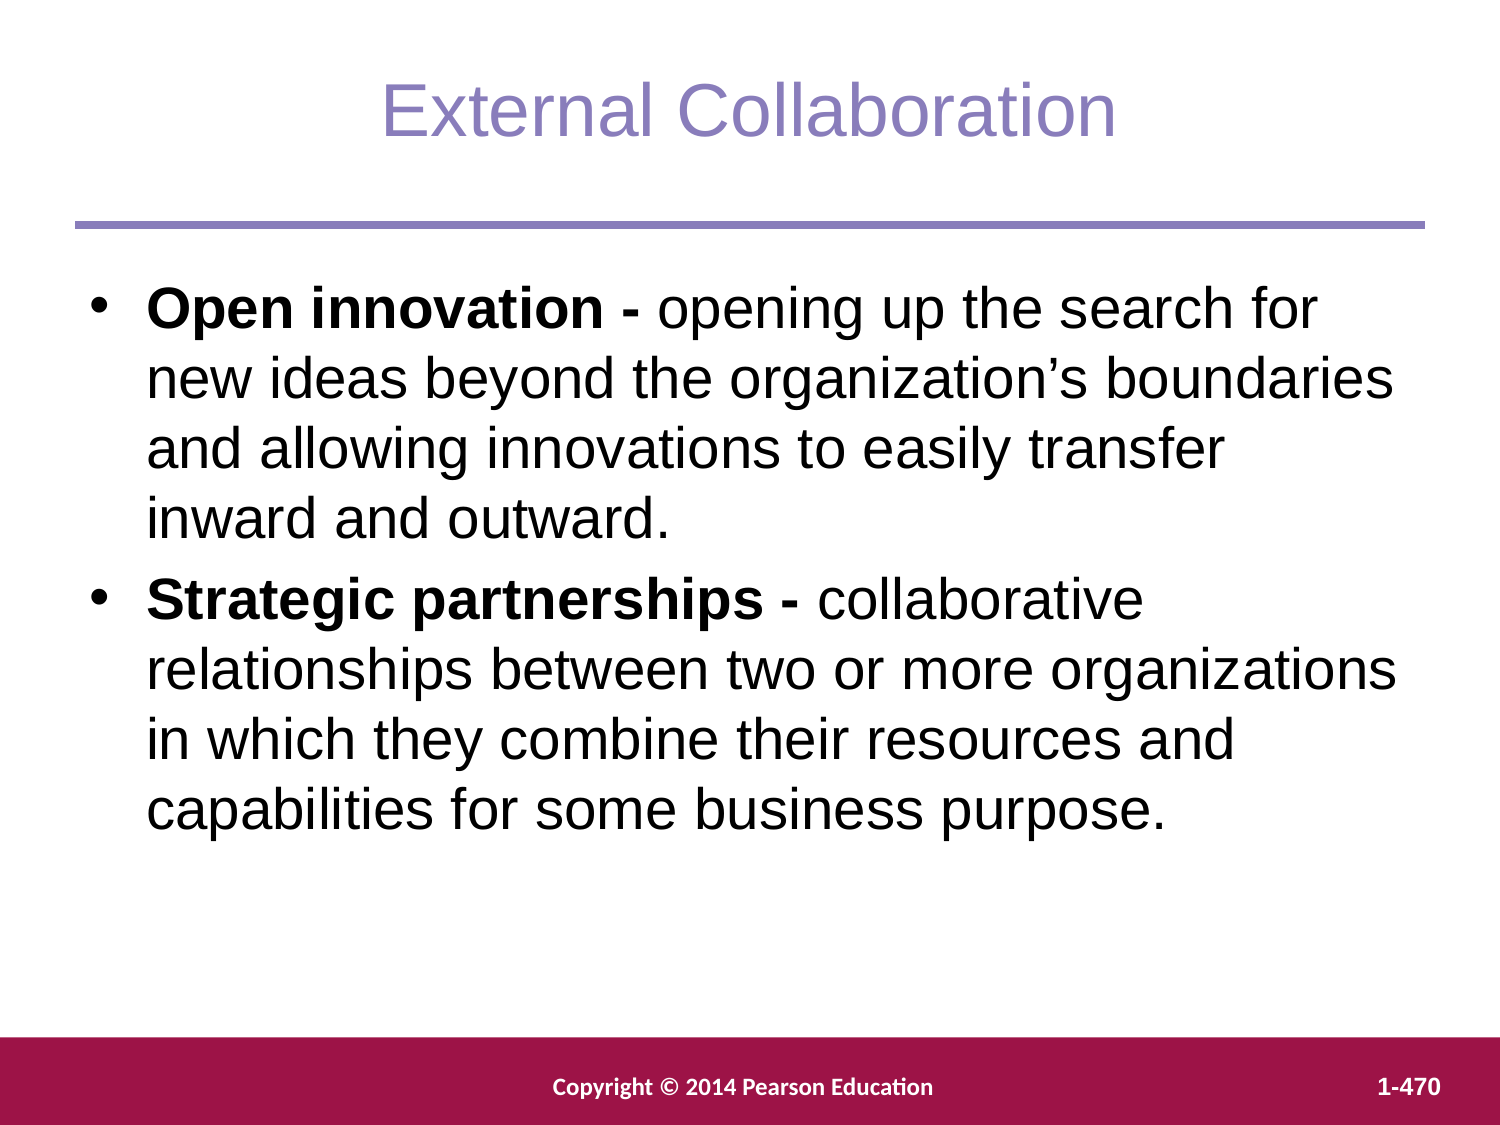

External Collaboration
Open innovation - opening up the search for new ideas beyond the organization’s boundaries and allowing innovations to easily transfer inward and outward.
Strategic partnerships - collaborative relationships between two or more organizations in which they combine their resources and capabilities for some business purpose.